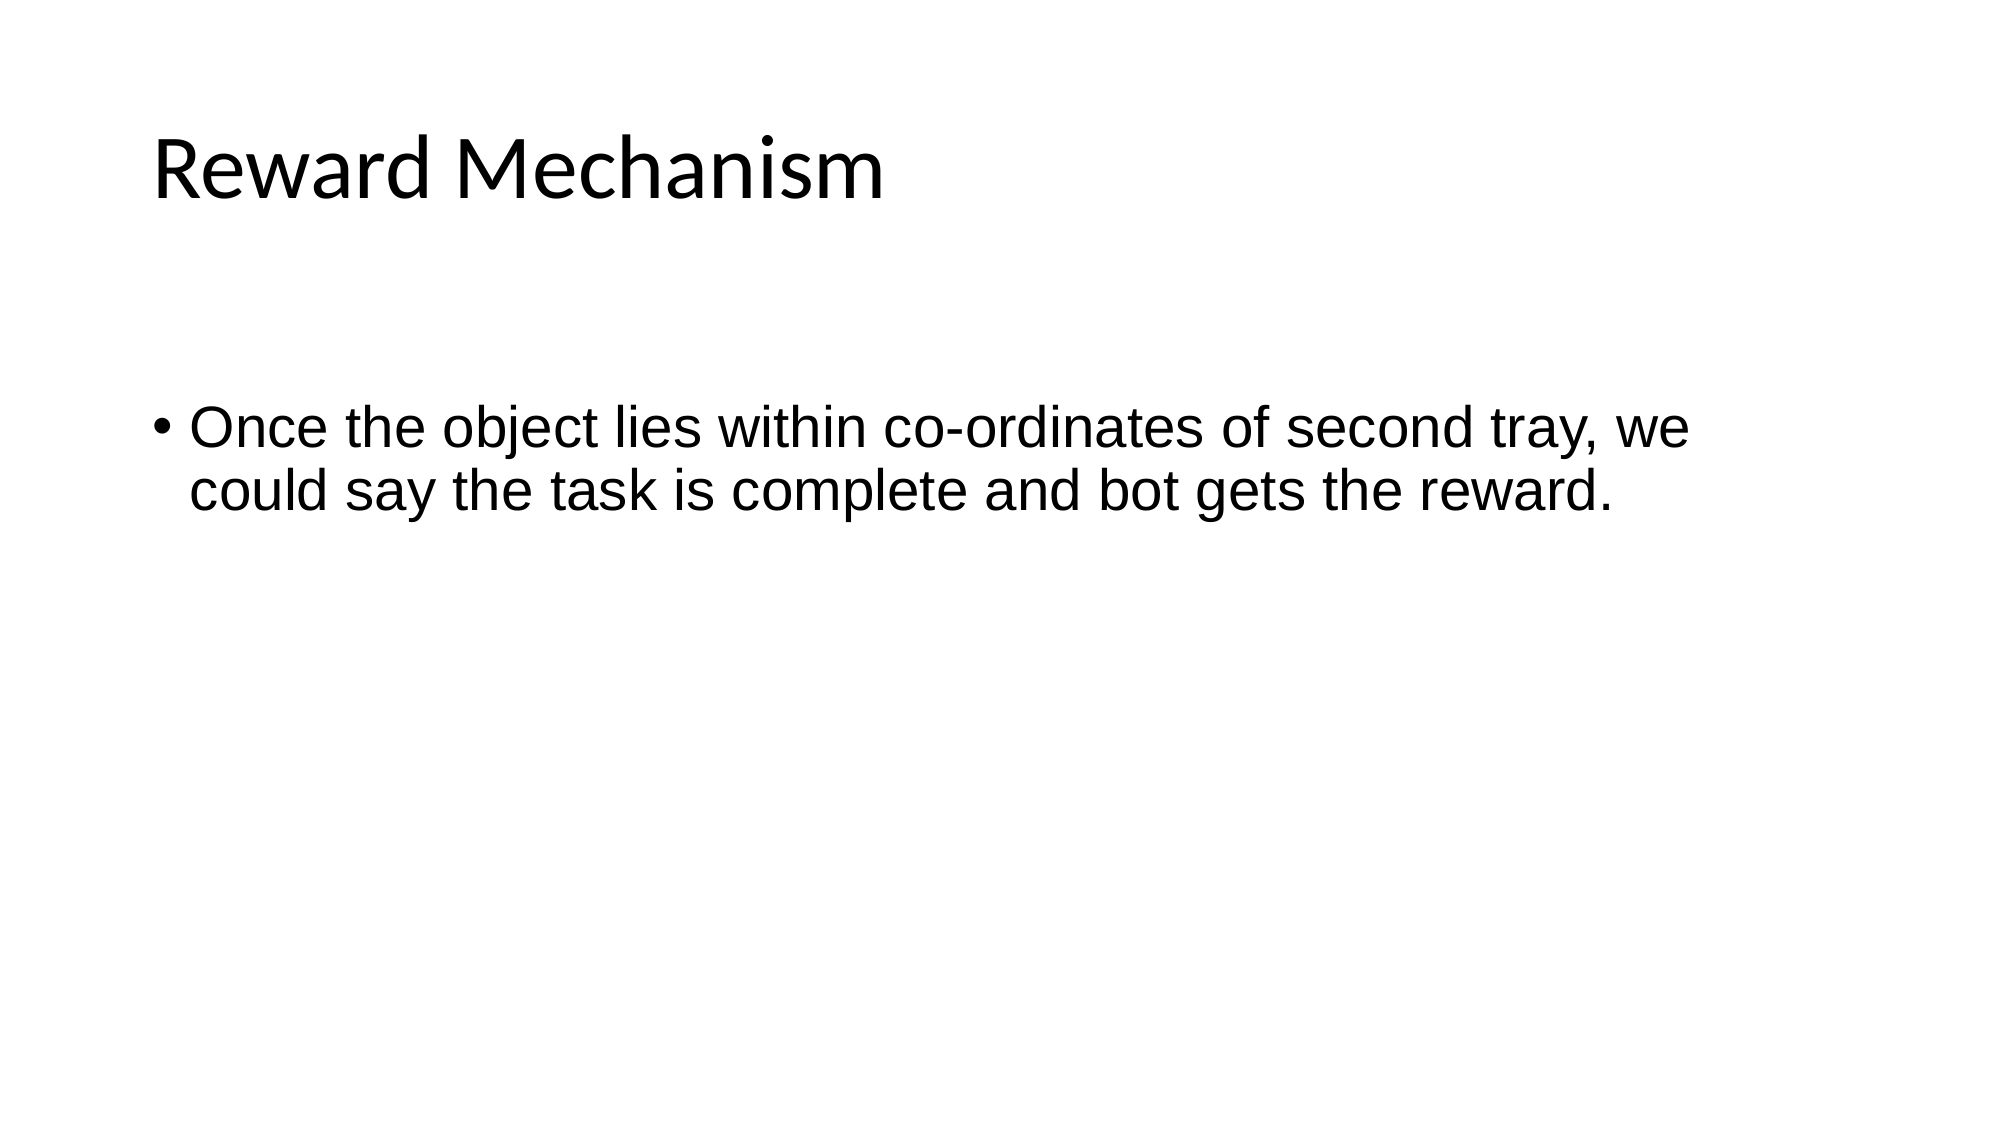

# Reward Mechanism

Once the object lies within co-ordinates of second tray, we could say the task is complete and bot gets the reward.